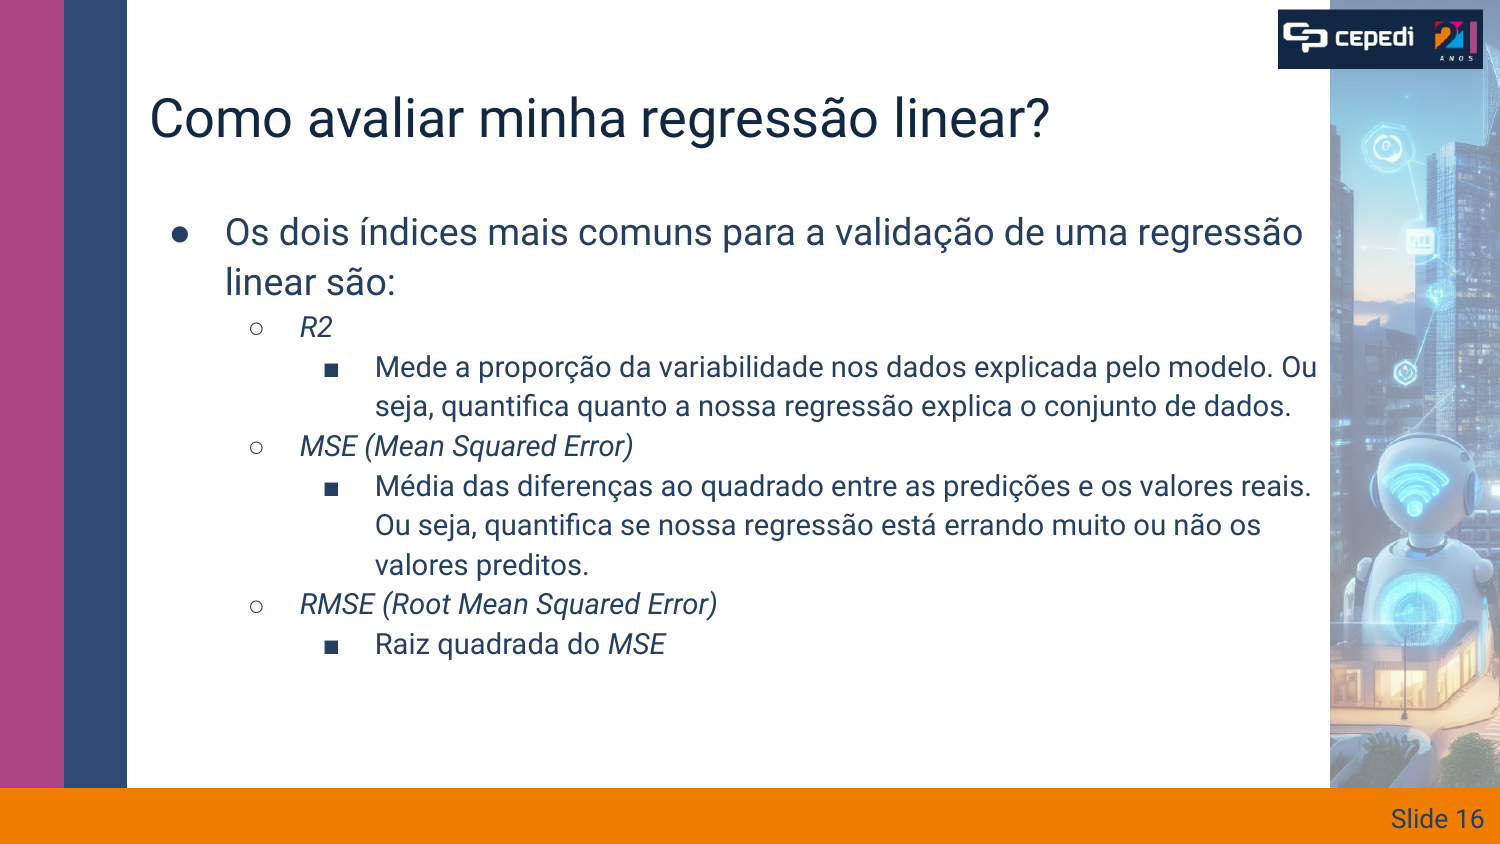

# Como avaliar minha regressão linear?
Os dois índices mais comuns para a validação de uma regressão linear são:
R2
Mede a proporção da variabilidade nos dados explicada pelo modelo. Ou seja, quantifica quanto a nossa regressão explica o conjunto de dados.
MSE (Mean Squared Error)
Média das diferenças ao quadrado entre as predições e os valores reais. Ou seja, quantifica se nossa regressão está errando muito ou não os valores preditos.
RMSE (Root Mean Squared Error)
Raiz quadrada do MSE

Slide 16